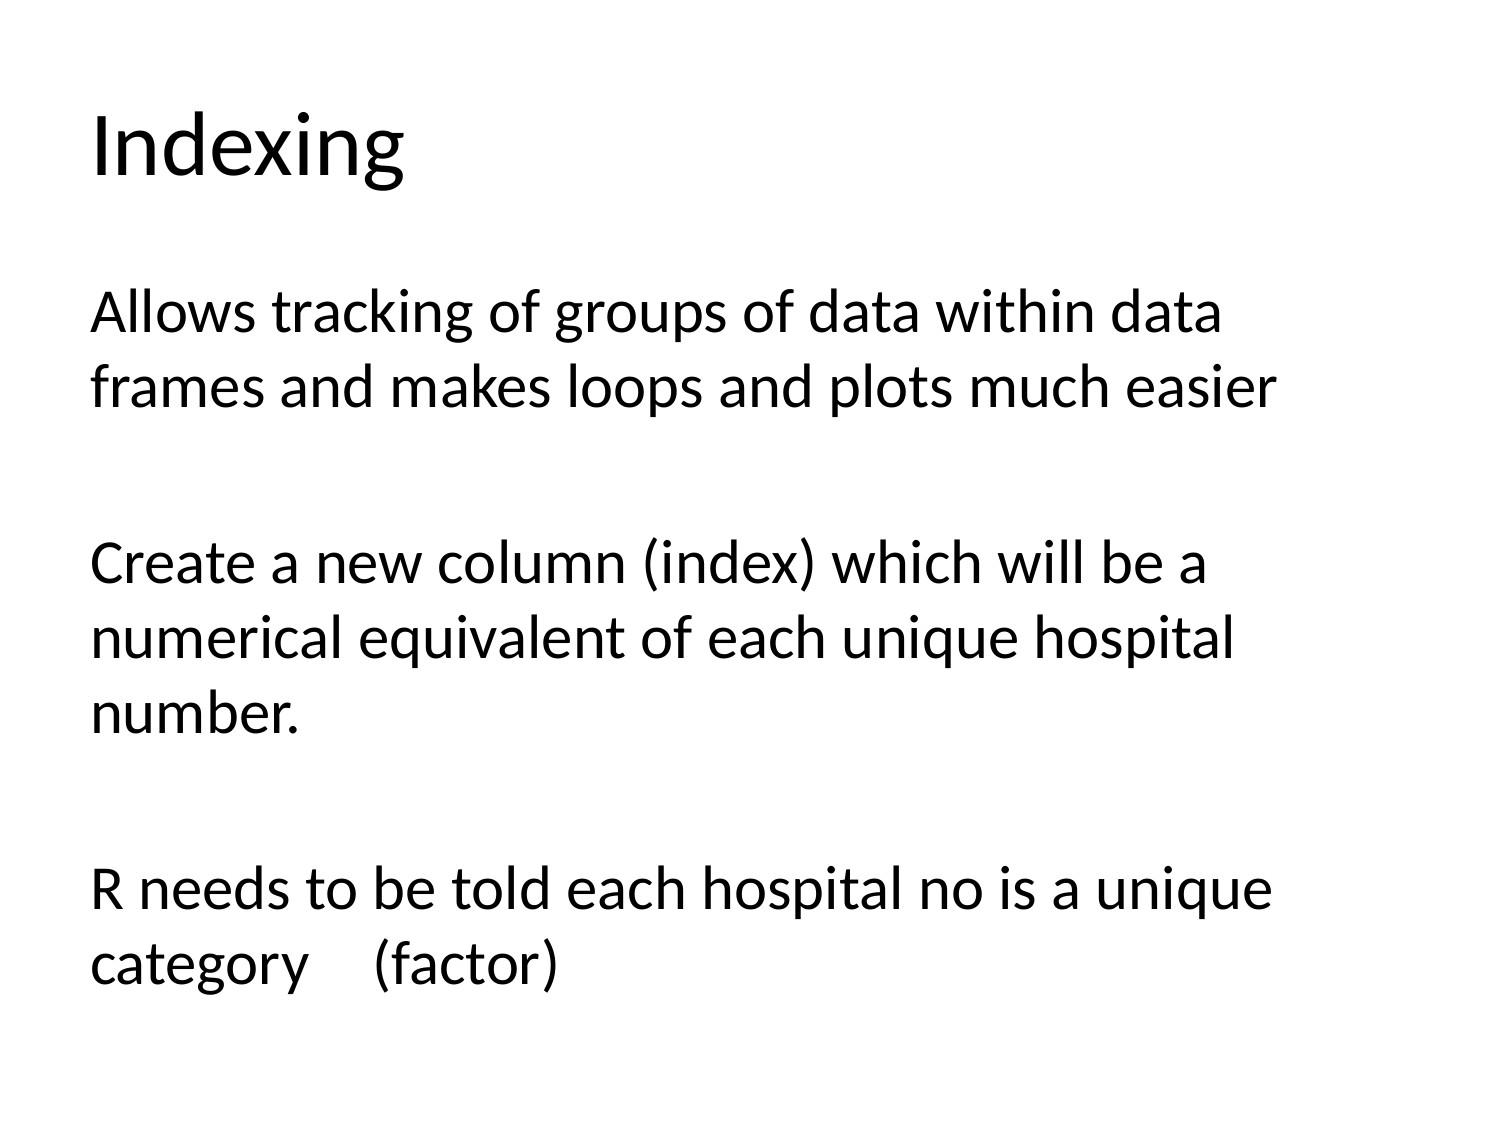

# Indexing
Allows tracking of groups of data within data frames and makes loops and plots much easier

Create a new column (index) which will be a numerical equivalent of each unique hospital number.

R needs to be told each hospital no is a unique category	(factor)